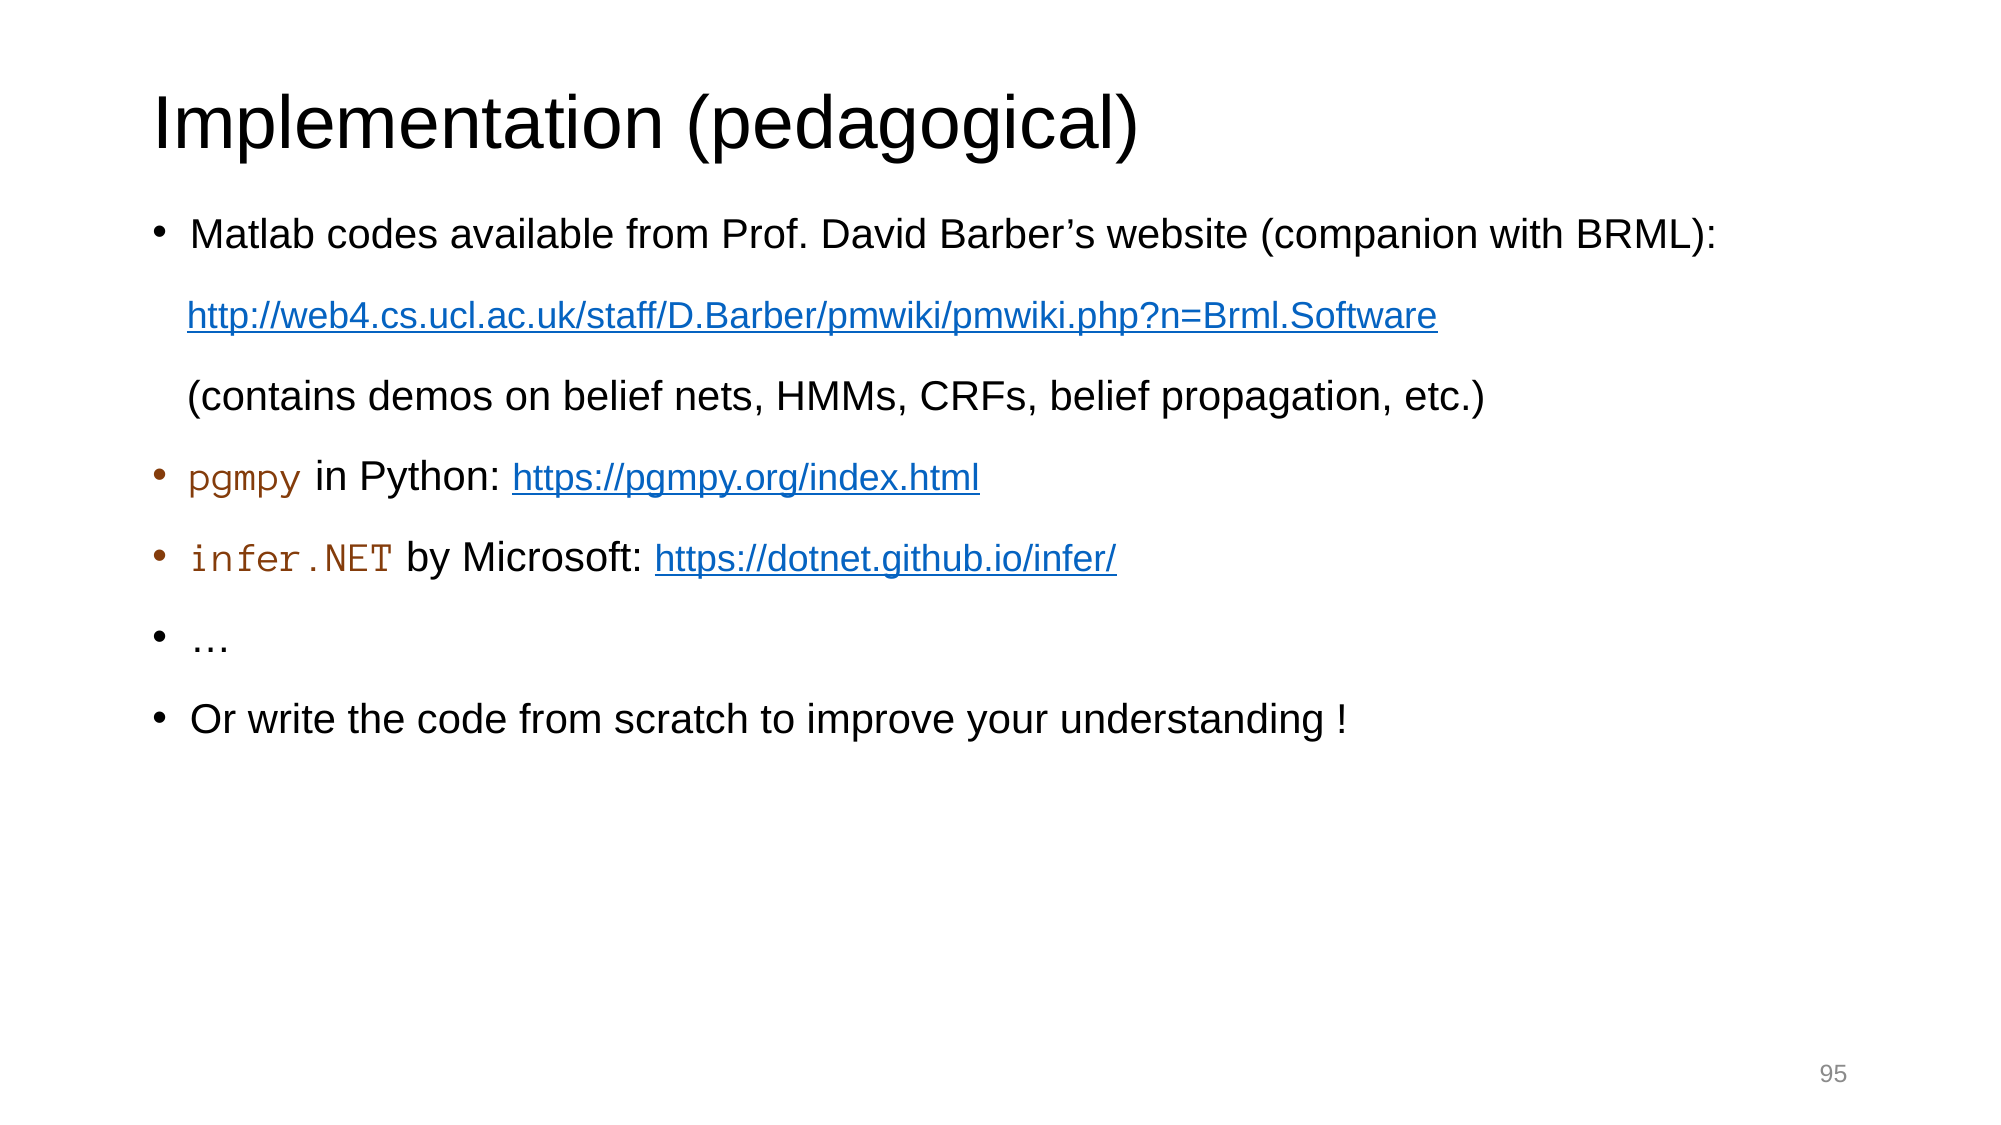

# Implementation (pedagogical)
Matlab codes available from Prof. David Barber’s website (companion with BRML):
   http://web4.cs.ucl.ac.uk/staff/D.Barber/pmwiki/pmwiki.php?n=Brml.Software
   (contains demos on belief nets, HMMs, CRFs, belief propagation, etc.)
pgmpy in Python: https://pgmpy.org/index.html
infer.NET by Microsoft: https://dotnet.github.io/infer/
…
Or write the code from scratch to improve your understanding !

95